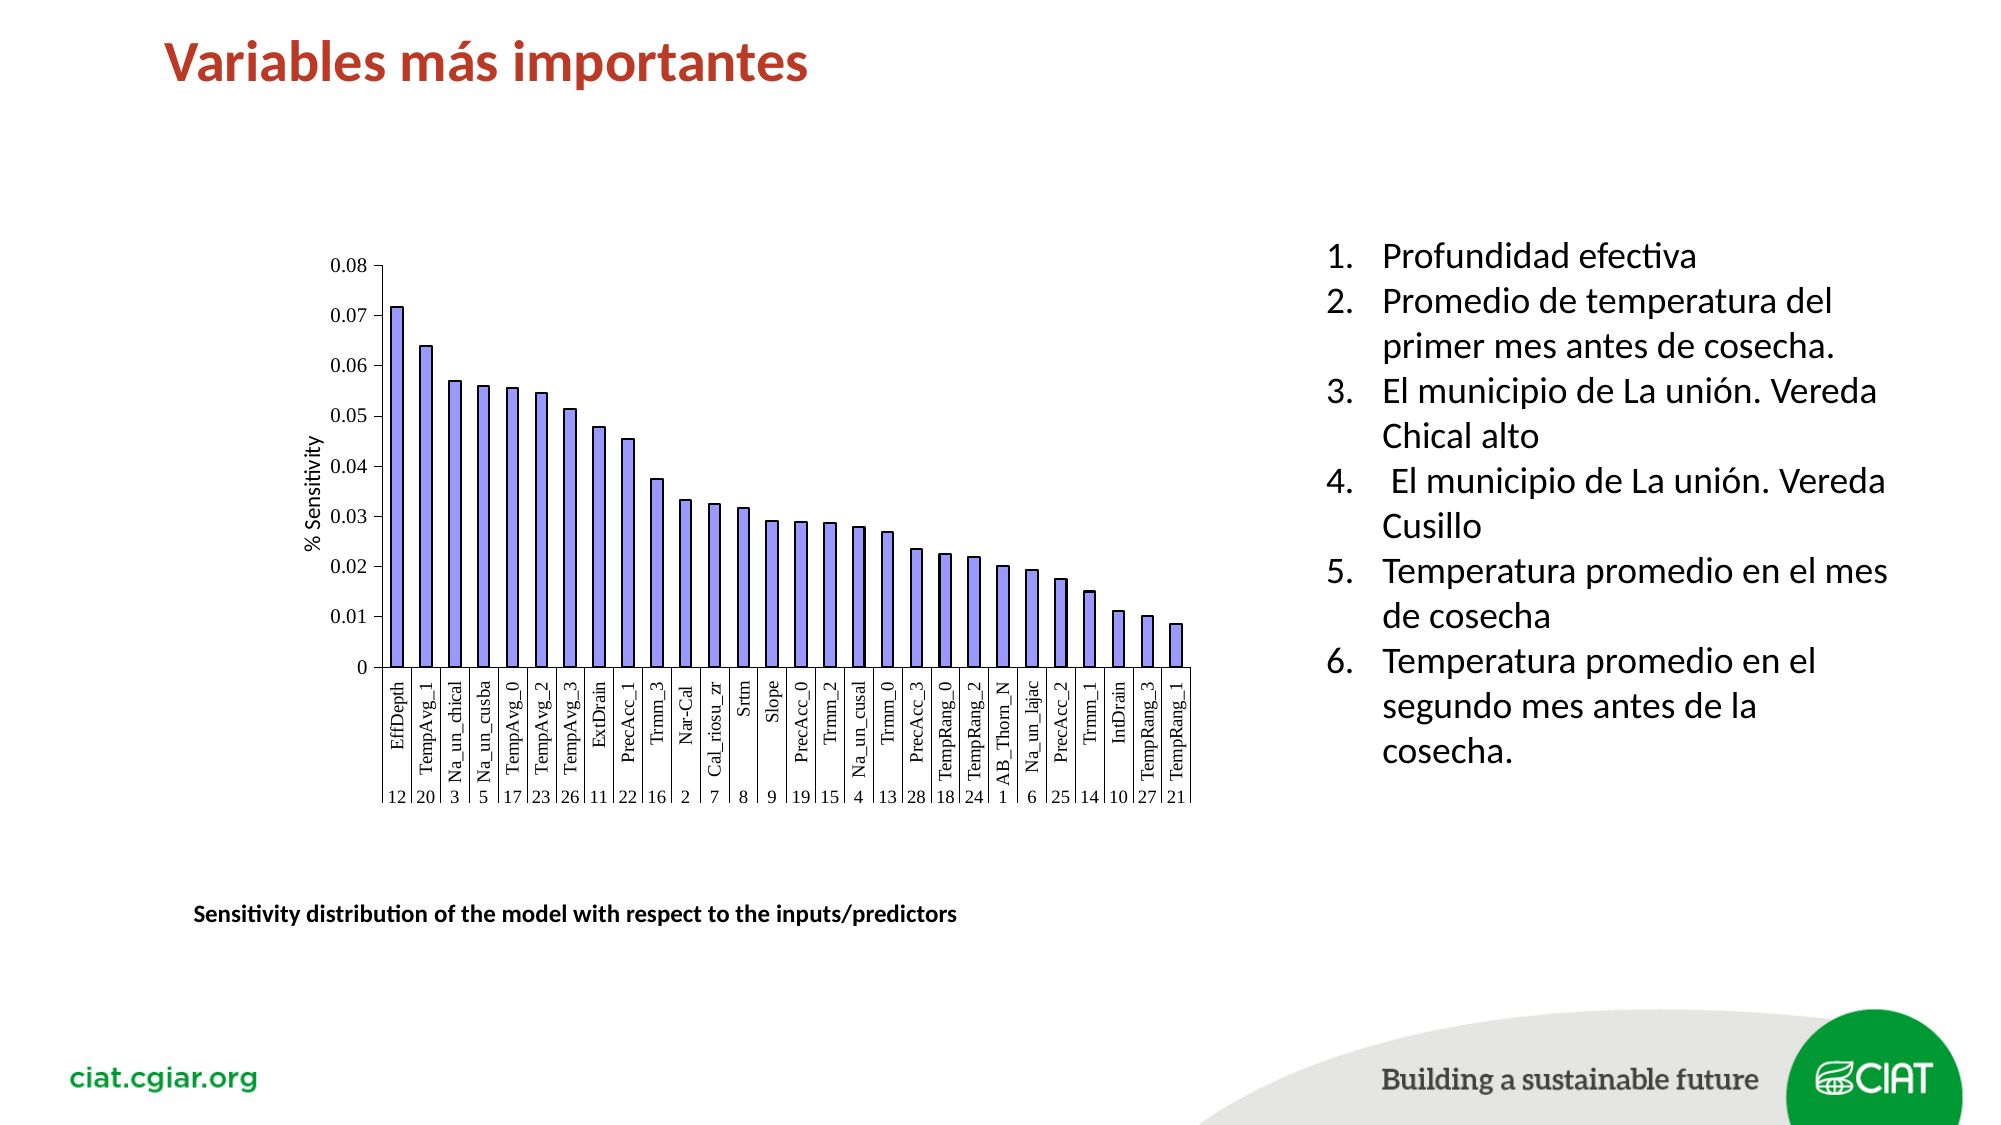

Variables más importantes

### Chart

| Category |  |
|---|---|
| EffDepth | 0.07161665320999999 |
| TempAvg_1 | 0.06387290812 |
| Na_un_chical | 0.05695432234000001 |
| Na_un_cusba | 0.05588240258 |
| TempAvg_0 | 0.05546003475999999 |
| TempAvg_2 | 0.054465063269999996 |
| TempAvg_3 | 0.05139611510999998 |
| ExtDrain | 0.047682153630000015 |
| PrecAcc_1 | 0.04531714191999999 |
| Trmm_3 | 0.03738889394000001 |
| Nar-Cal  | 0.03331711187999999 |
| Cal_riosu_zr | 0.03253393526000001 |
| Srtm | 0.031682547995000004 |
| Slope | 0.028985655709999992 |
| PrecAcc_0 | 0.02882765869 |
| Trmm_2 | 0.028732143369999998 |
| Na_un_cusal | 0.02794511236 |
| Trmm_0 | 0.02679322767 |
| PrecAcc_3 | 0.023461789830000003 |
| TempRang_0 | 0.022500861391000004 |
| TempRang_2 | 0.021990075520999994 |
| AB_Thorn_N | 0.020084139884999998 |
| Na_un_lajac | 0.019263698195000005 |
| PrecAcc_2 | 0.01748234448 |
| Trmm_1 | 0.015015380530000006 |
| IntDrain | 0.011109627816999996 |
| TempRang_3 | 0.010075665091000004 |
| TempRang_1 | 0.008552971580999998 |
Sensitivity distribution of the model with respect to the inputs/predictors
Profundidad efectiva
Promedio de temperatura del primer mes antes de cosecha.
El municipio de La unión. Vereda Chical alto
 El municipio de La unión. Vereda Cusillo
Temperatura promedio en el mes de cosecha
Temperatura promedio en el segundo mes antes de la cosecha.